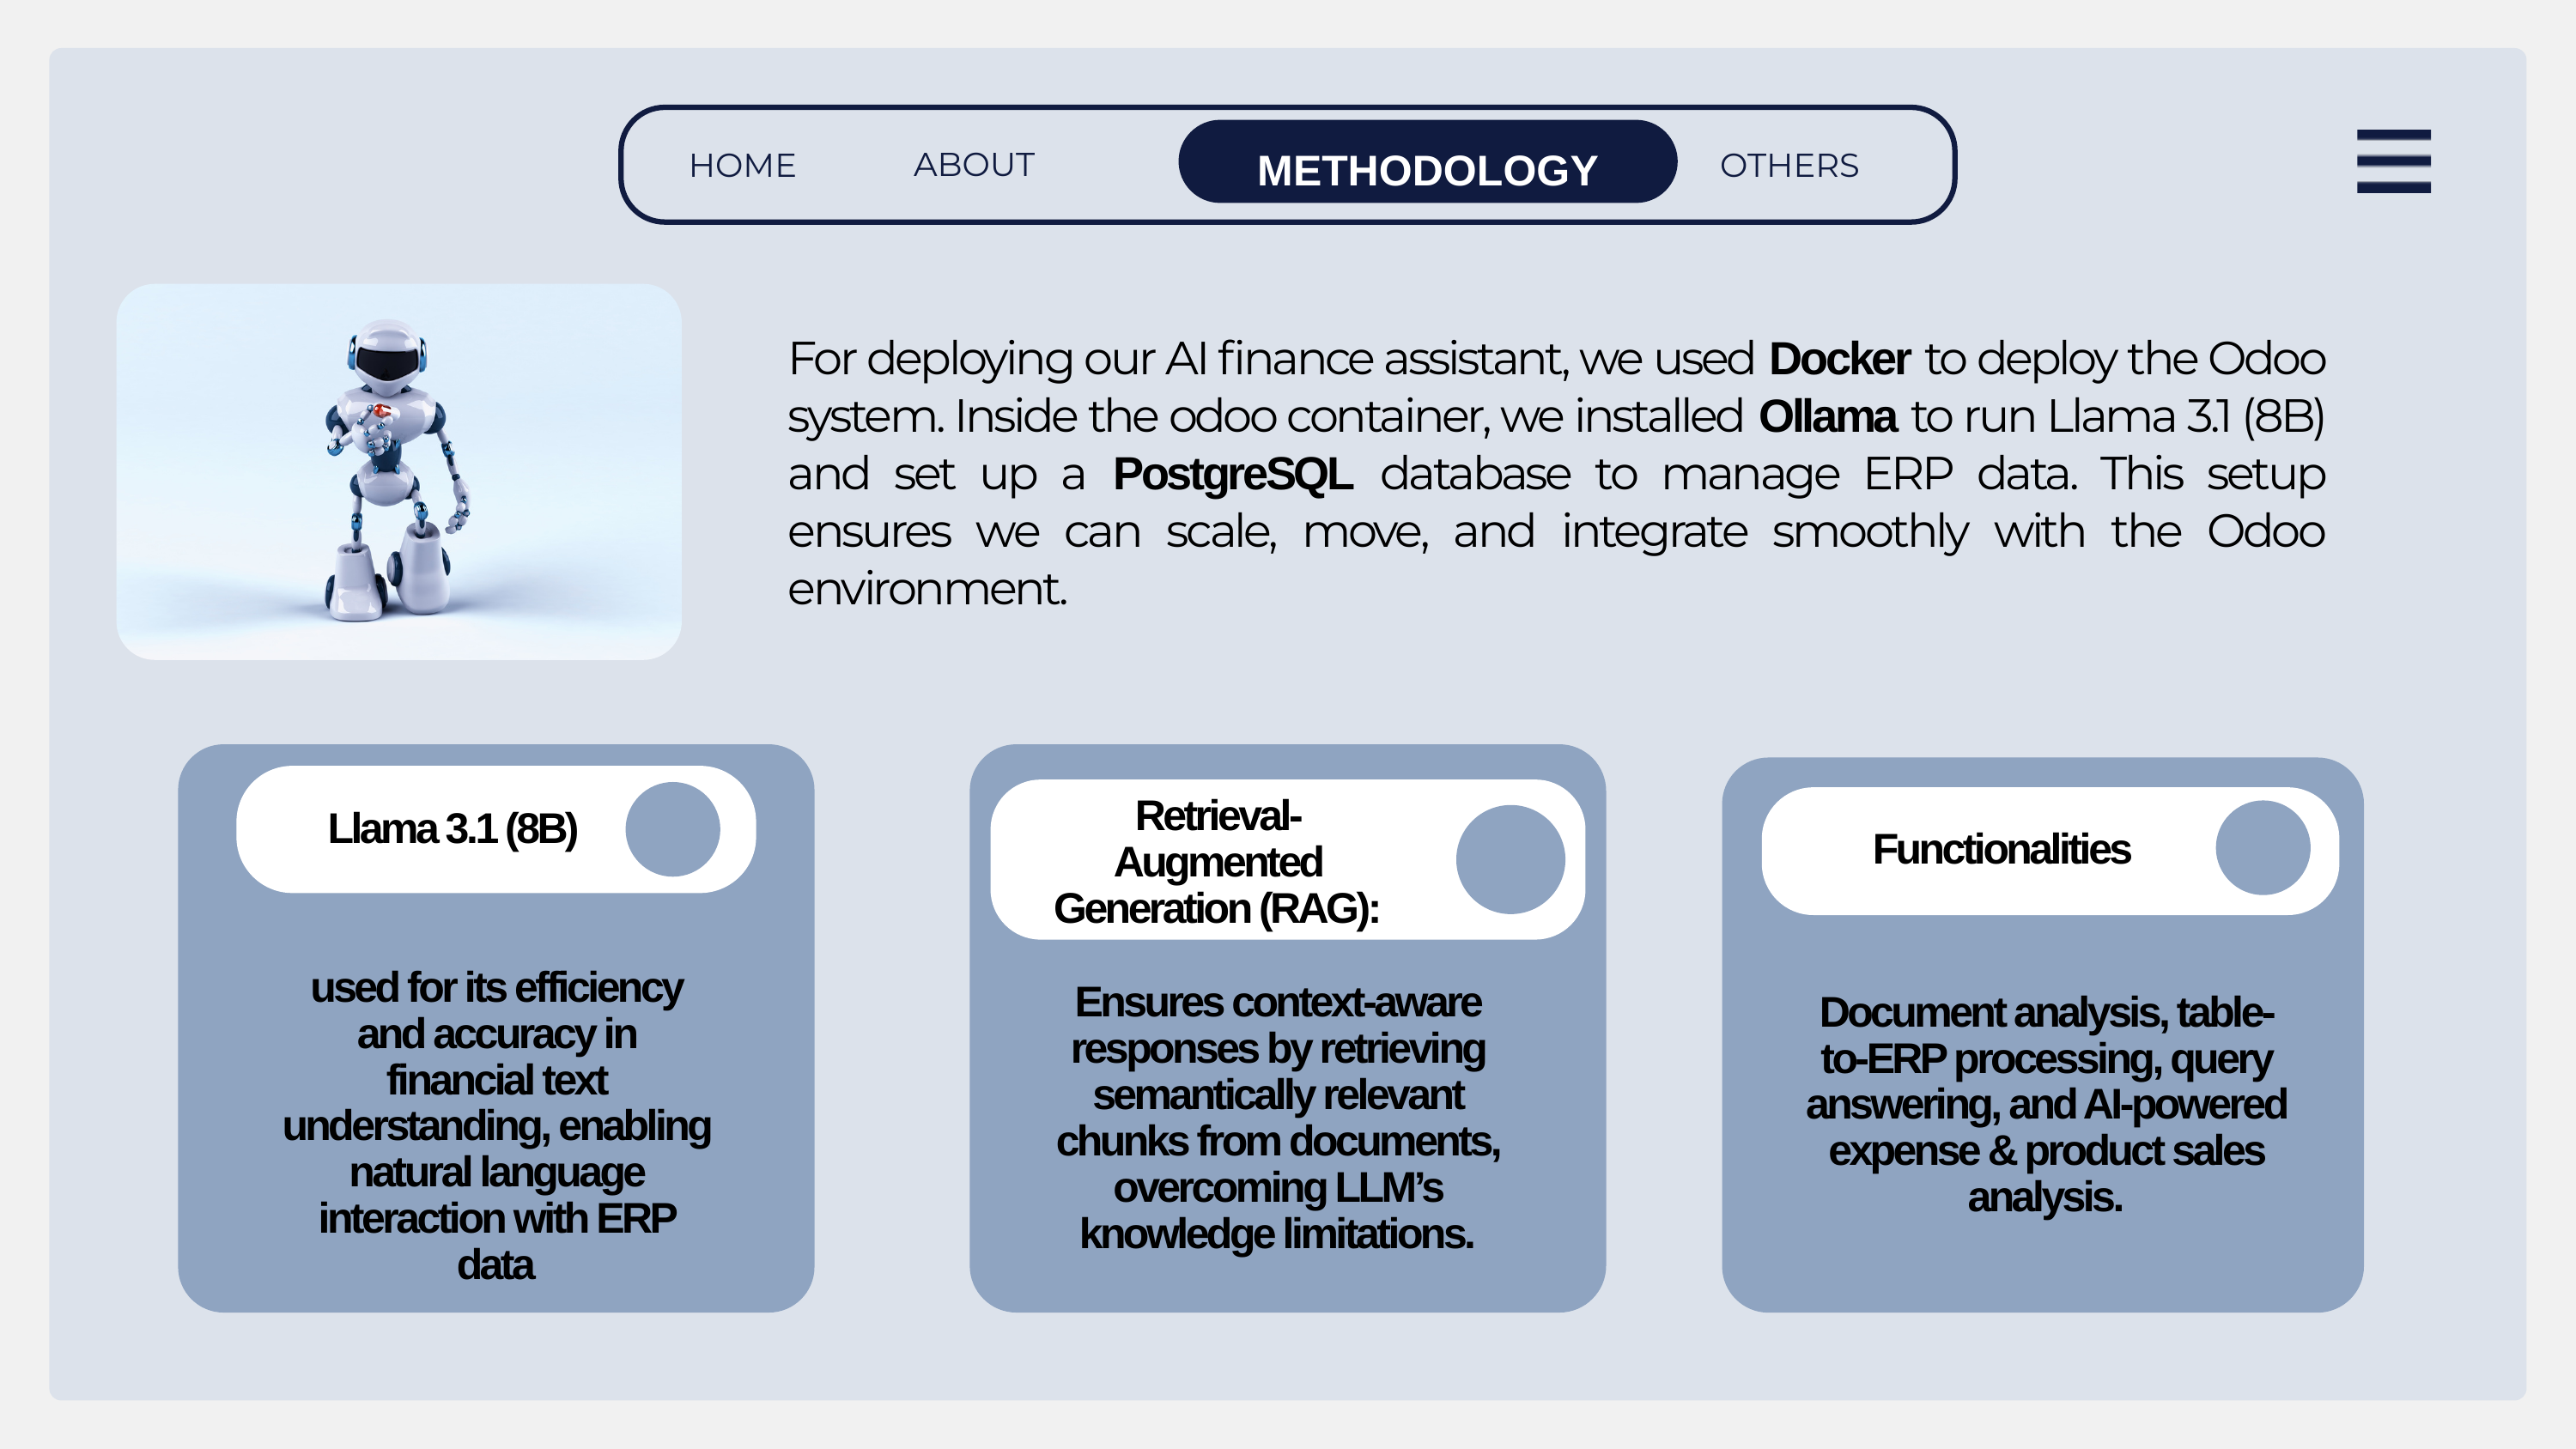

METHODOLOGY
ABOUT
HOME
OTHERS

For deploying our AI finance assistant, we used Docker to deploy the Odoo system. Inside the odoo container, we installed Ollama to run Llama 3.1 (8B) and set up a PostgreSQL database to manage ERP data. This setup ensures we can scale, move, and integrate smoothly with the Odoo environment.

Retrieval-Augmented Generation (RAG):

Ensures context-aware responses by retrieving semantically relevant chunks from documents, overcoming LLM’s knowledge limitations.

Functionalities
Document analysis, table-to-ERP processing, query answering, and AI-powered expense & product sales analysis.

Llama 3.1 (8B)
used for its efficiency and accuracy in financial text understanding, enabling natural language interaction with ERP data